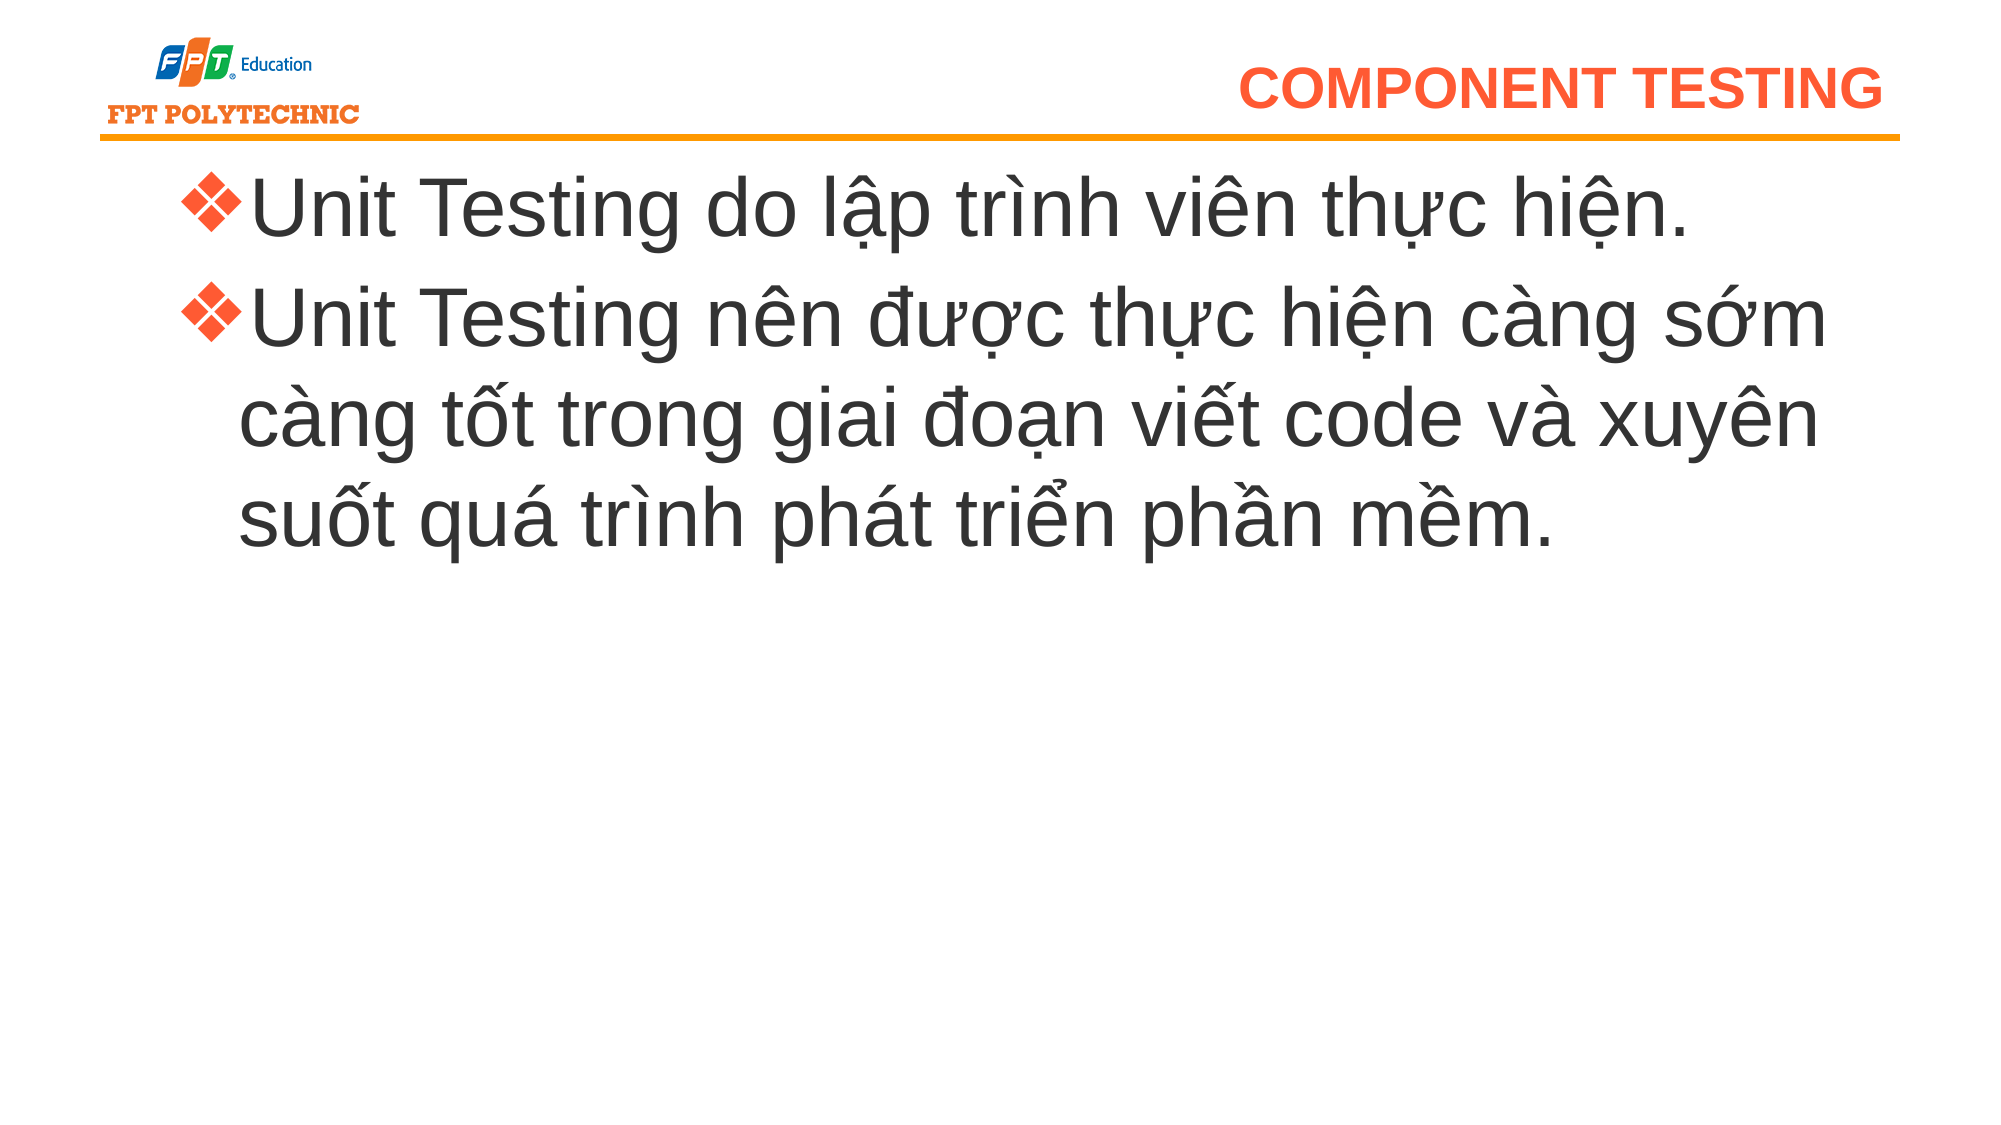

# component testing
Unit Testing do lập trình viên thực hiện.
Unit Testing nên được thực hiện càng sớm càng tốt trong giai đoạn viết code và xuyên suốt quá trình phát triển phần mềm.